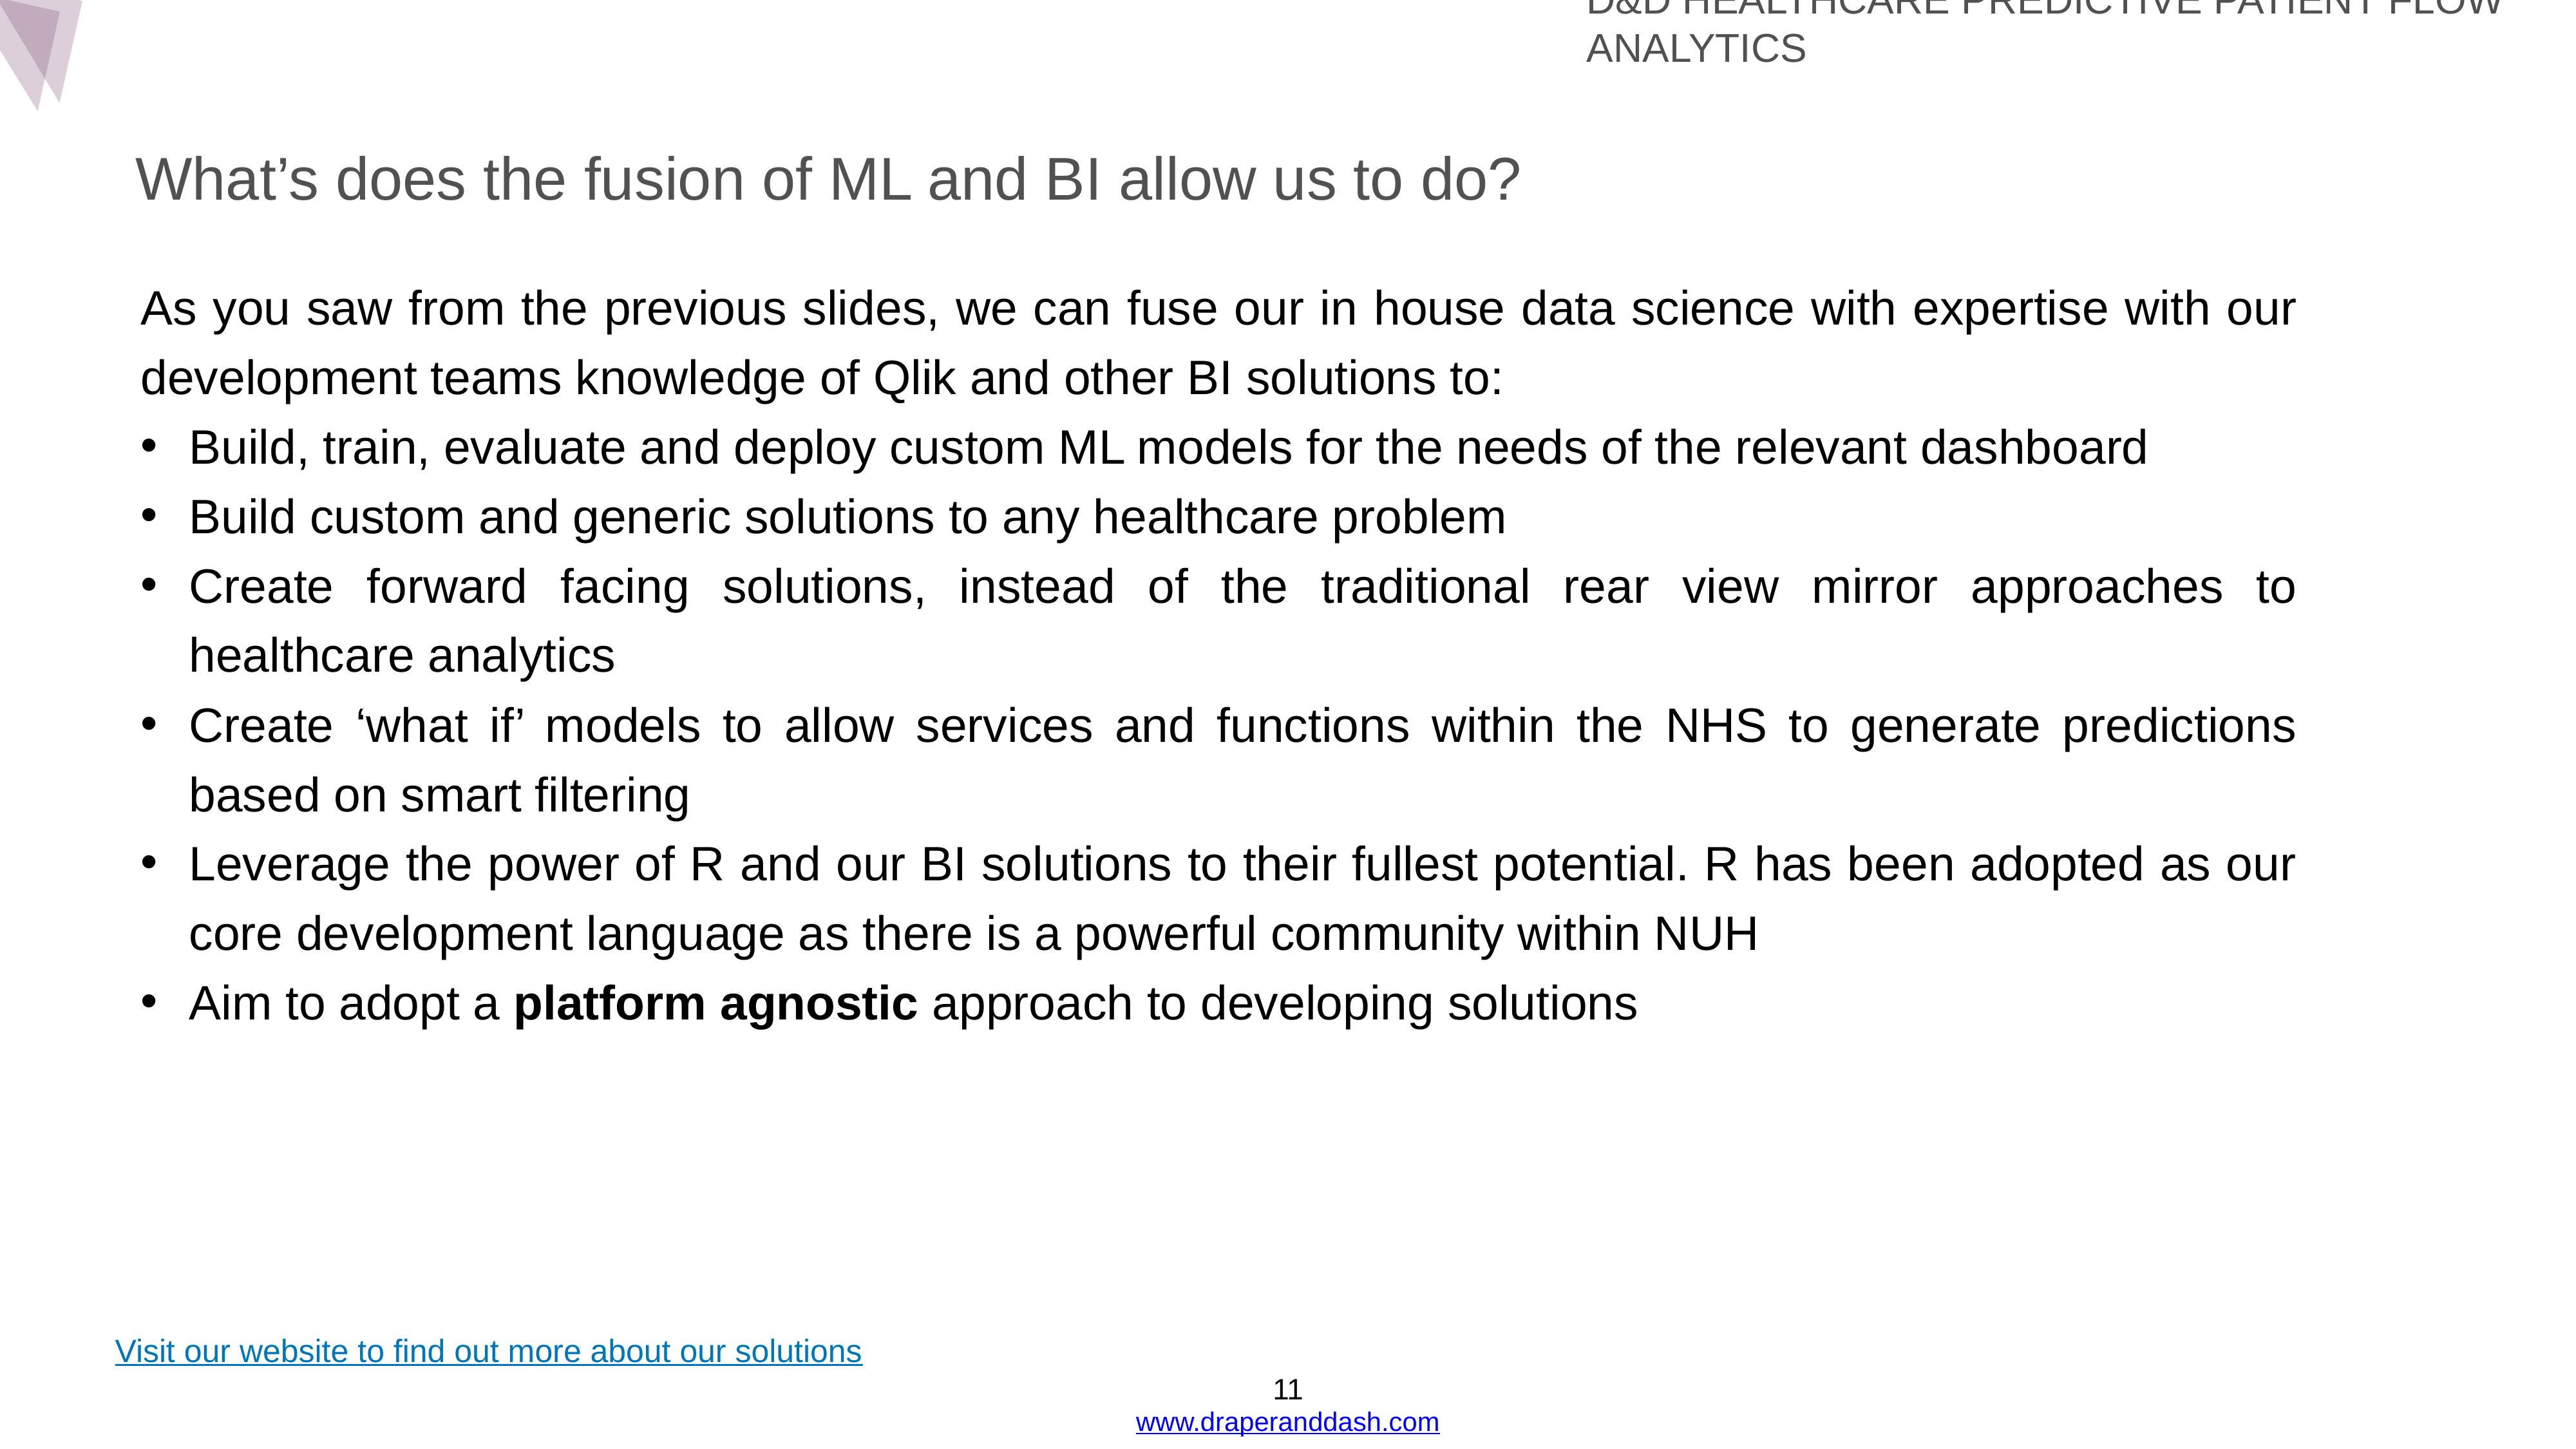

D&D Healthcare Predictive Patient Flow Analytics

What’s does the fusion of ML and BI allow us to do?
As you saw from the previous slides, we can fuse our in house data science with expertise with our development teams knowledge of Qlik and other BI solutions to:
Build, train, evaluate and deploy custom ML models for the needs of the relevant dashboard
Build custom and generic solutions to any healthcare problem
Create forward facing solutions, instead of the traditional rear view mirror approaches to healthcare analytics
Create ‘what if’ models to allow services and functions within the NHS to generate predictions based on smart filtering
Leverage the power of R and our BI solutions to their fullest potential. R has been adopted as our core development language as there is a powerful community within NUH
Aim to adopt a platform agnostic approach to developing solutions

# Technology and
Products
Visit our website to find out more about our solutions
11
www.draperanddash.com